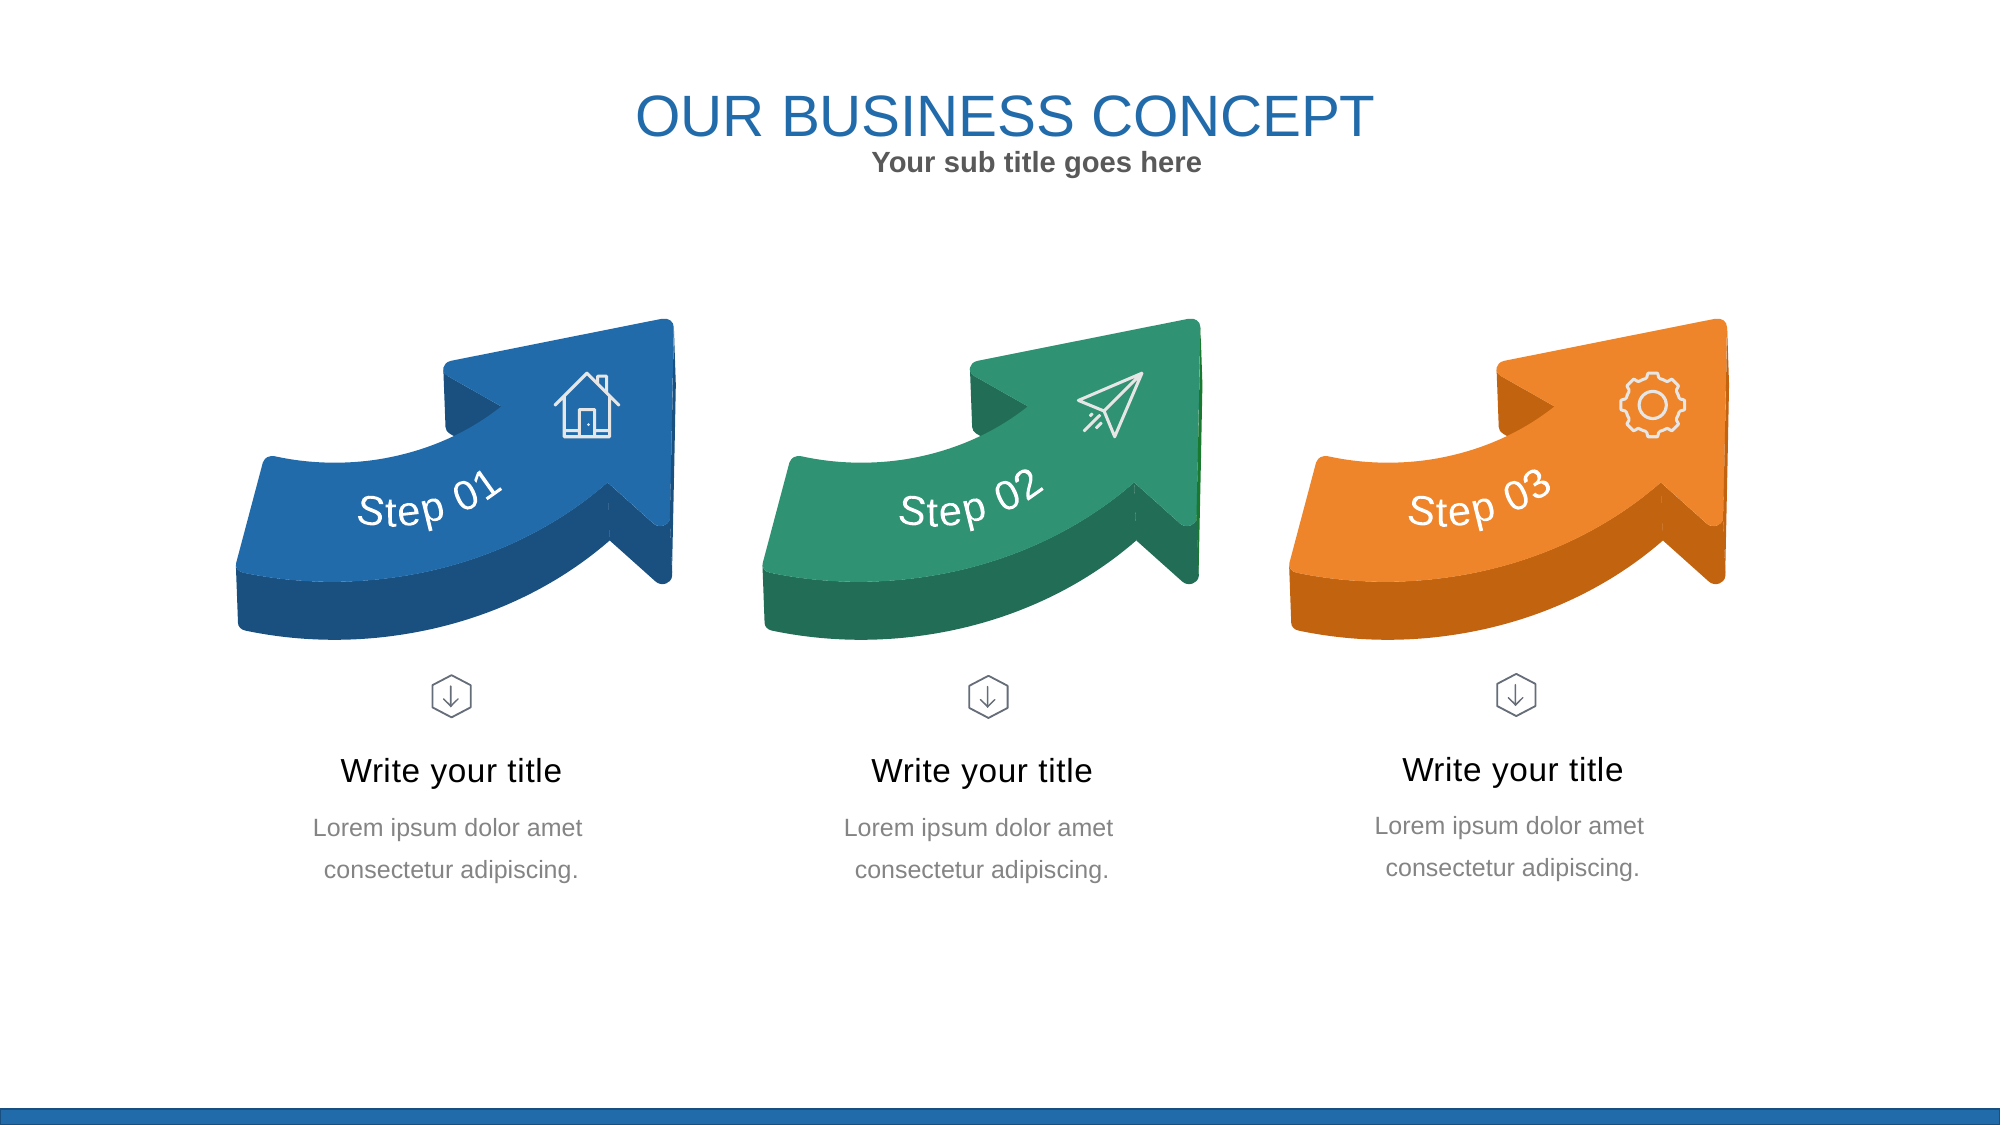

OUR BUSINESS CONCEPT
Your sub title goes here

Step 01

Step 02

Step 03

Write your title
Lorem ipsum dolor amet
consectetur adipiscing.

Write your title
Lorem ipsum dolor amet
consectetur adipiscing.

Write your title
Lorem ipsum dolor amet
consectetur adipiscing.